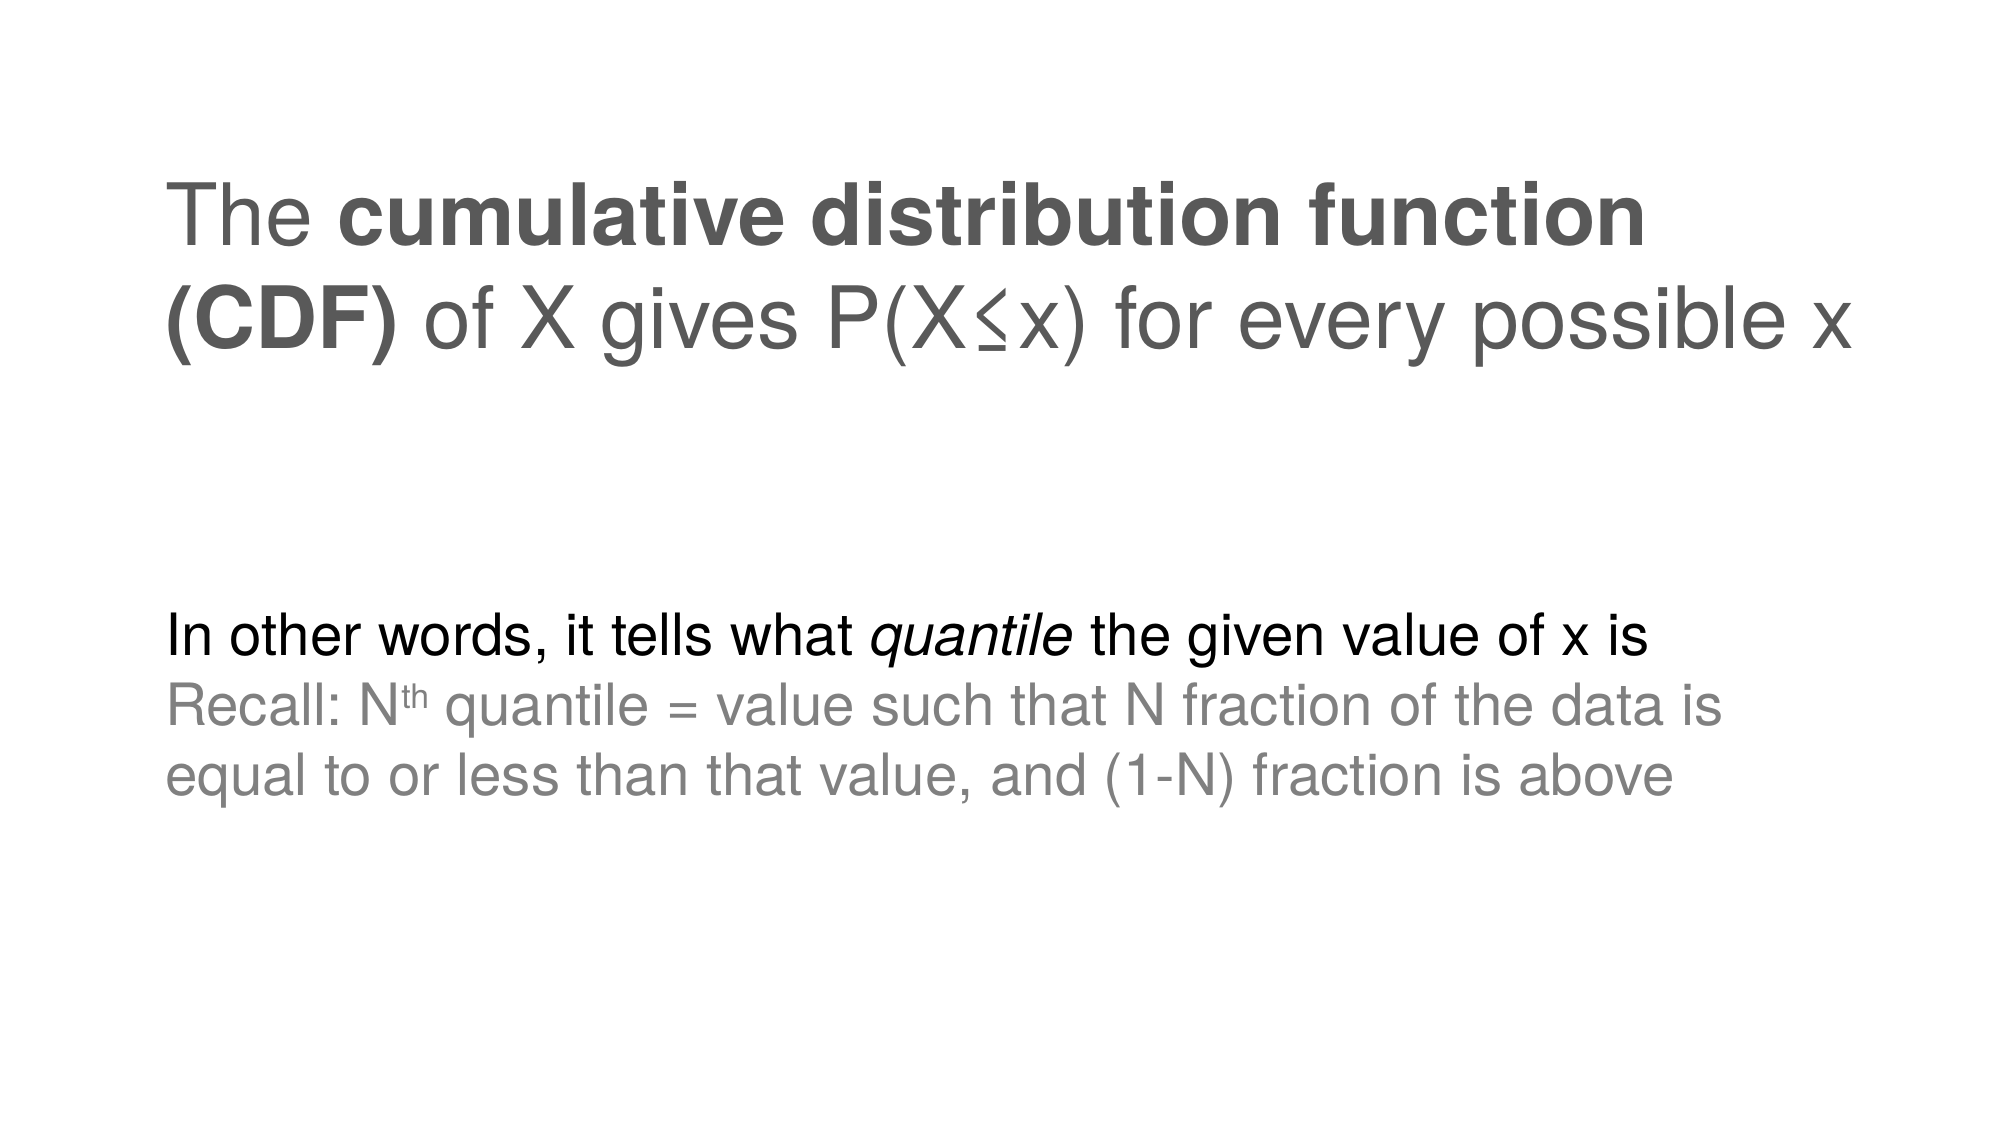

# The cumulative distribution function (CDF) of X gives P(X≤x) for every possible x

In other words, it tells what quantile the given value of x is
Recall: Nth quantile = value such that N fraction of the data is  equal to or less than that value, and (1-N) fraction is above